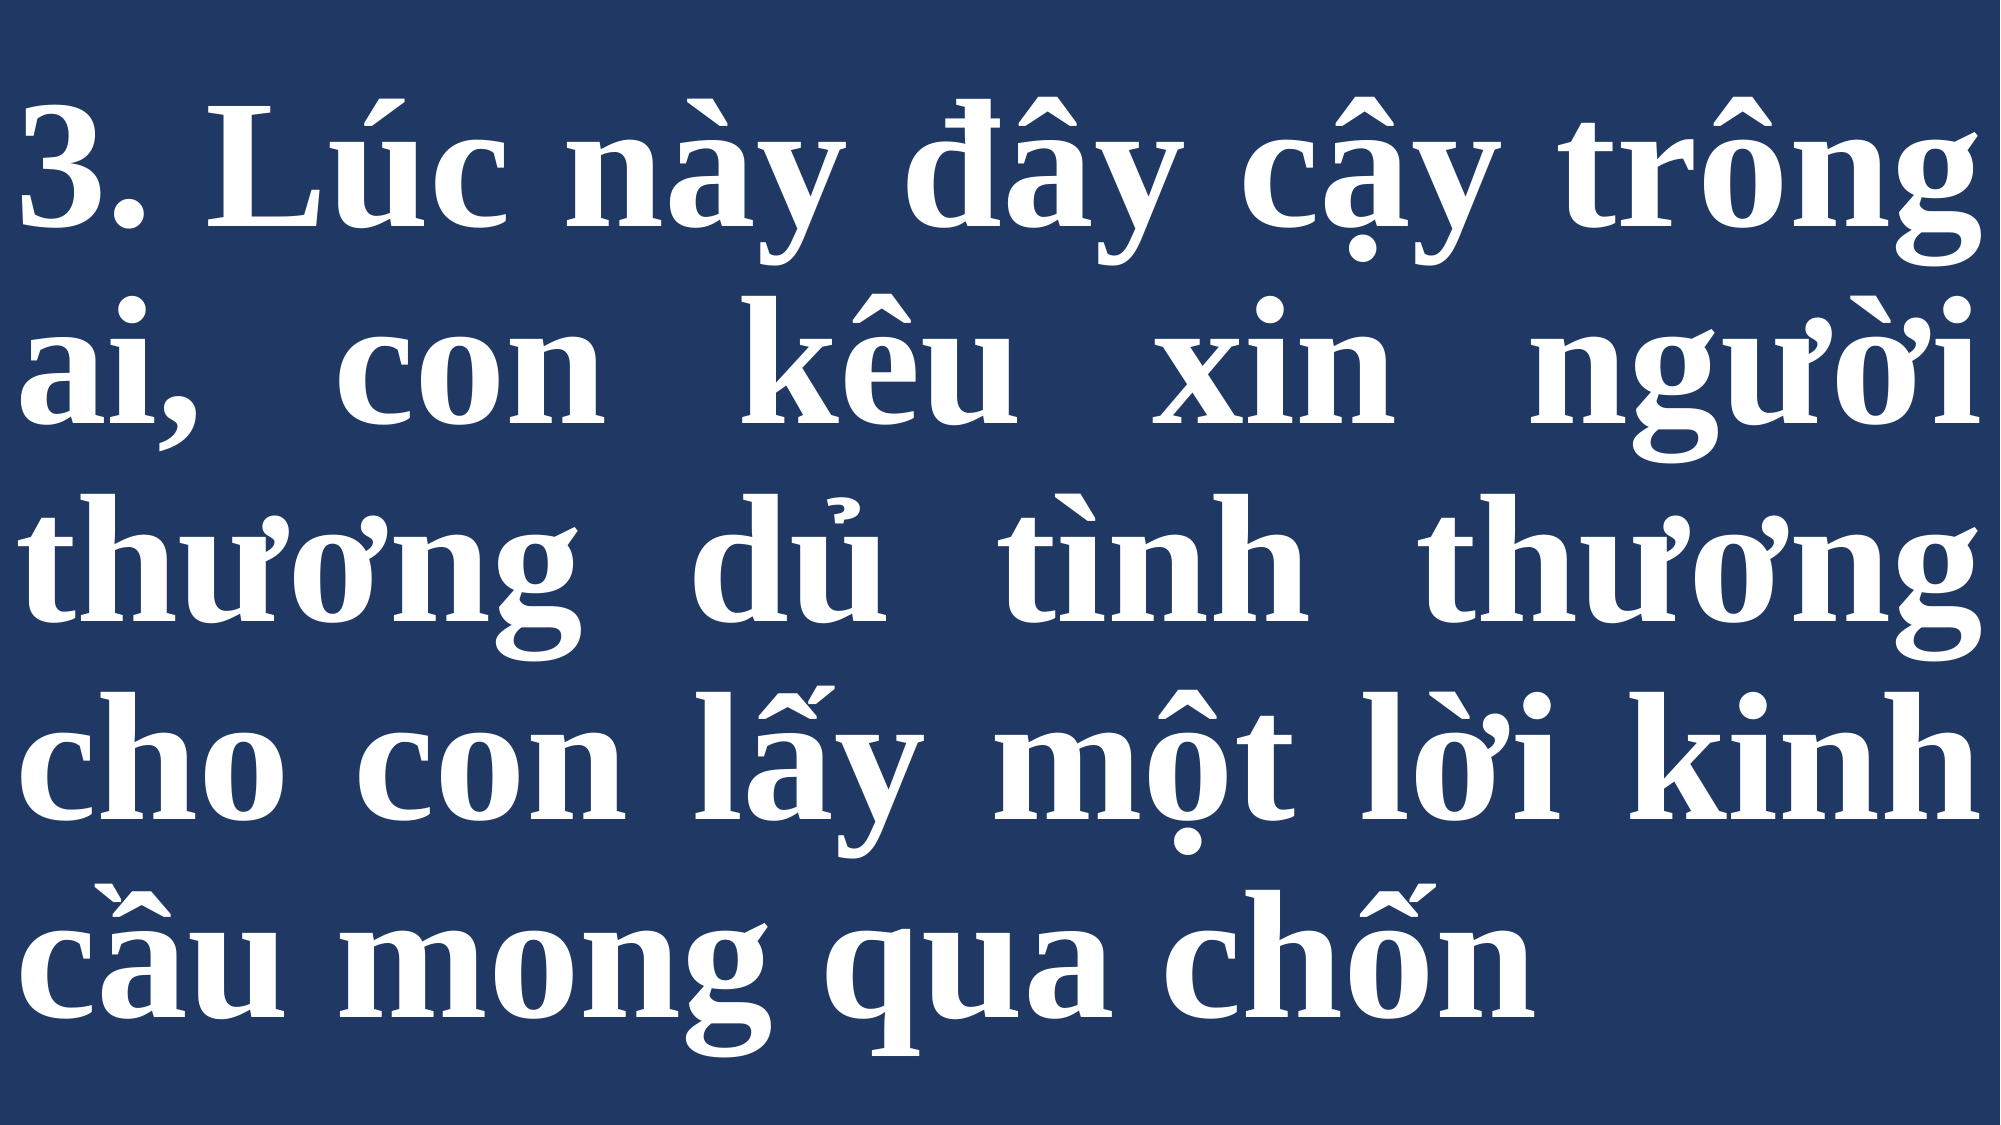

# 3. Lúc này đây cậy trông ai, con kêu xin người thương dủ tình thương cho con lấy một lời kinh cầu mong qua chốn